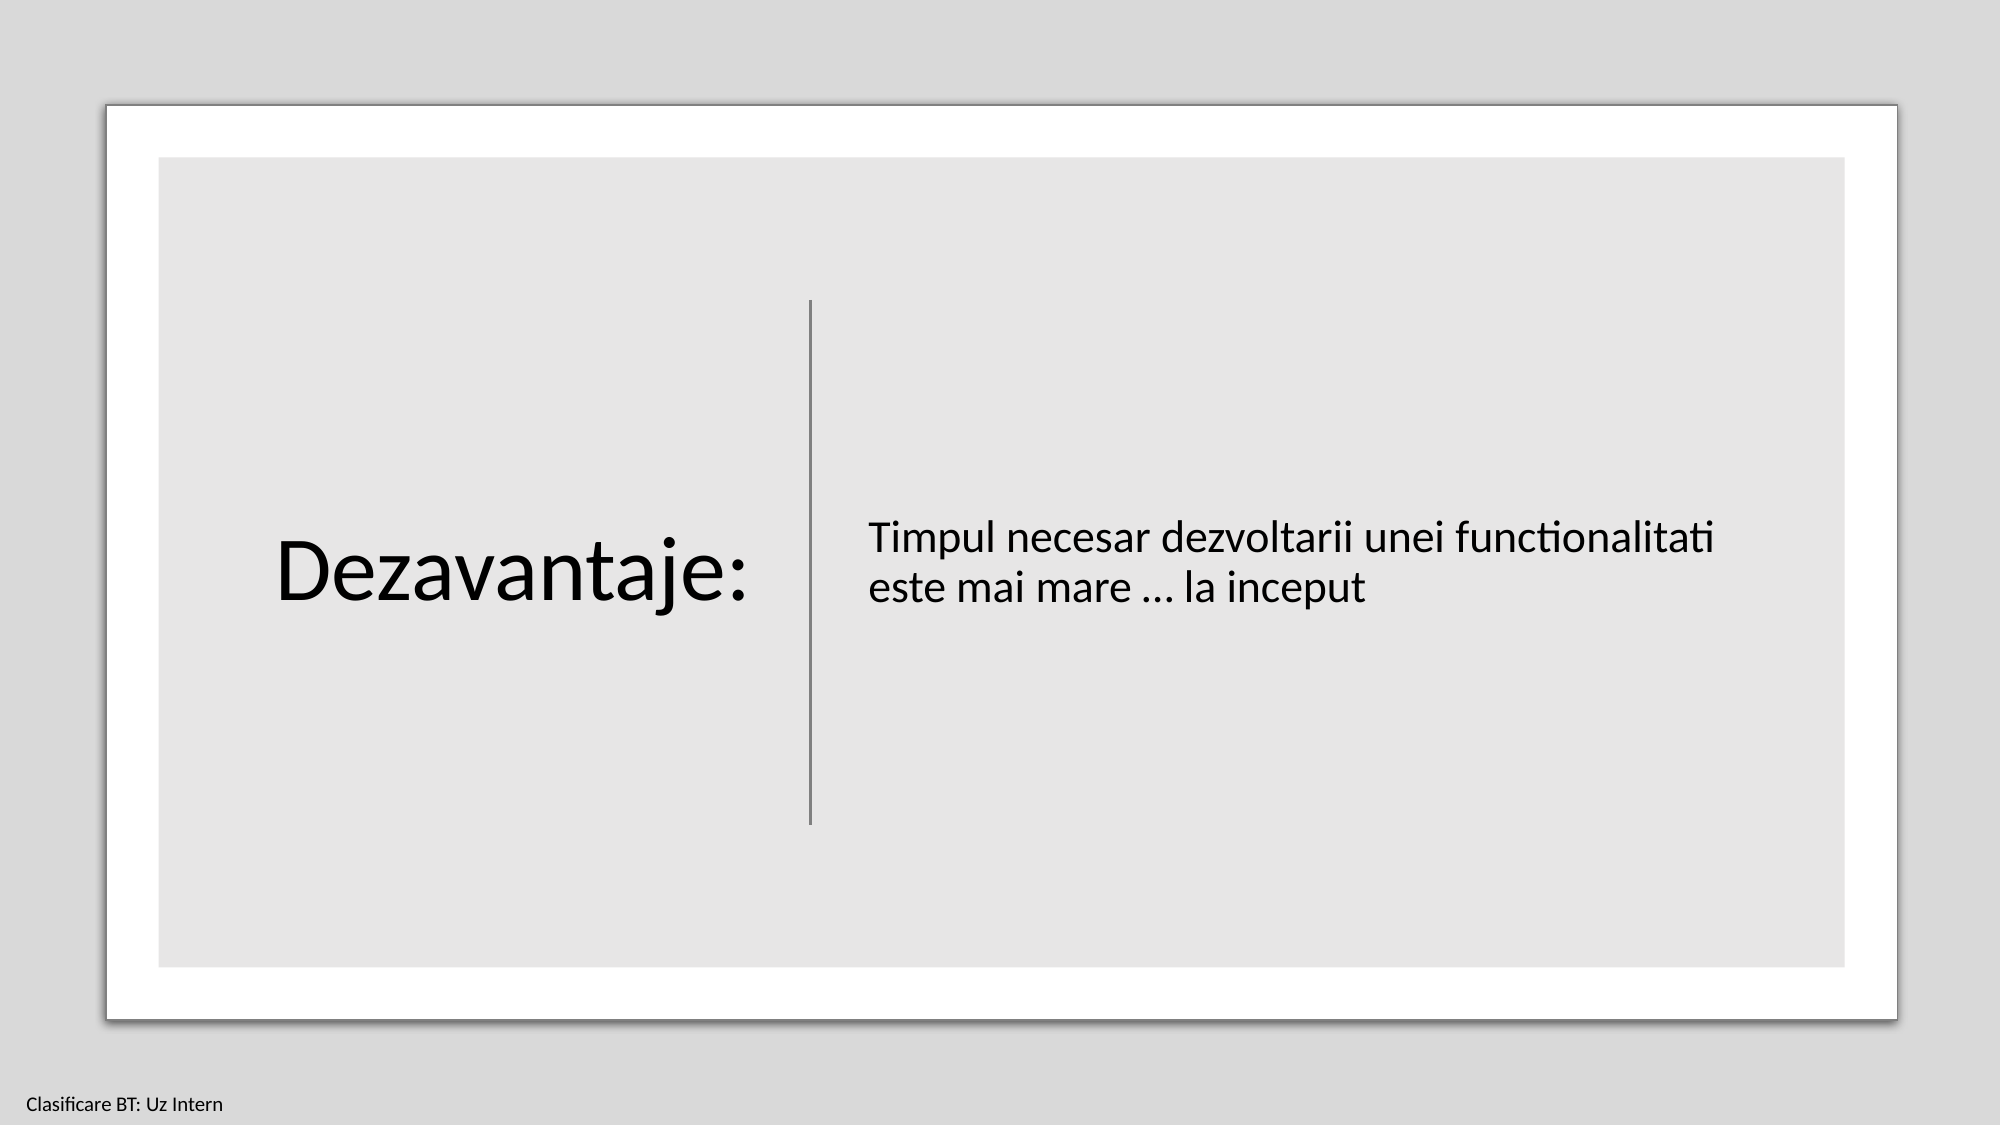

# Dezavantaje:
Timpul necesar dezvoltarii unei functionalitati este mai mare … la inceput